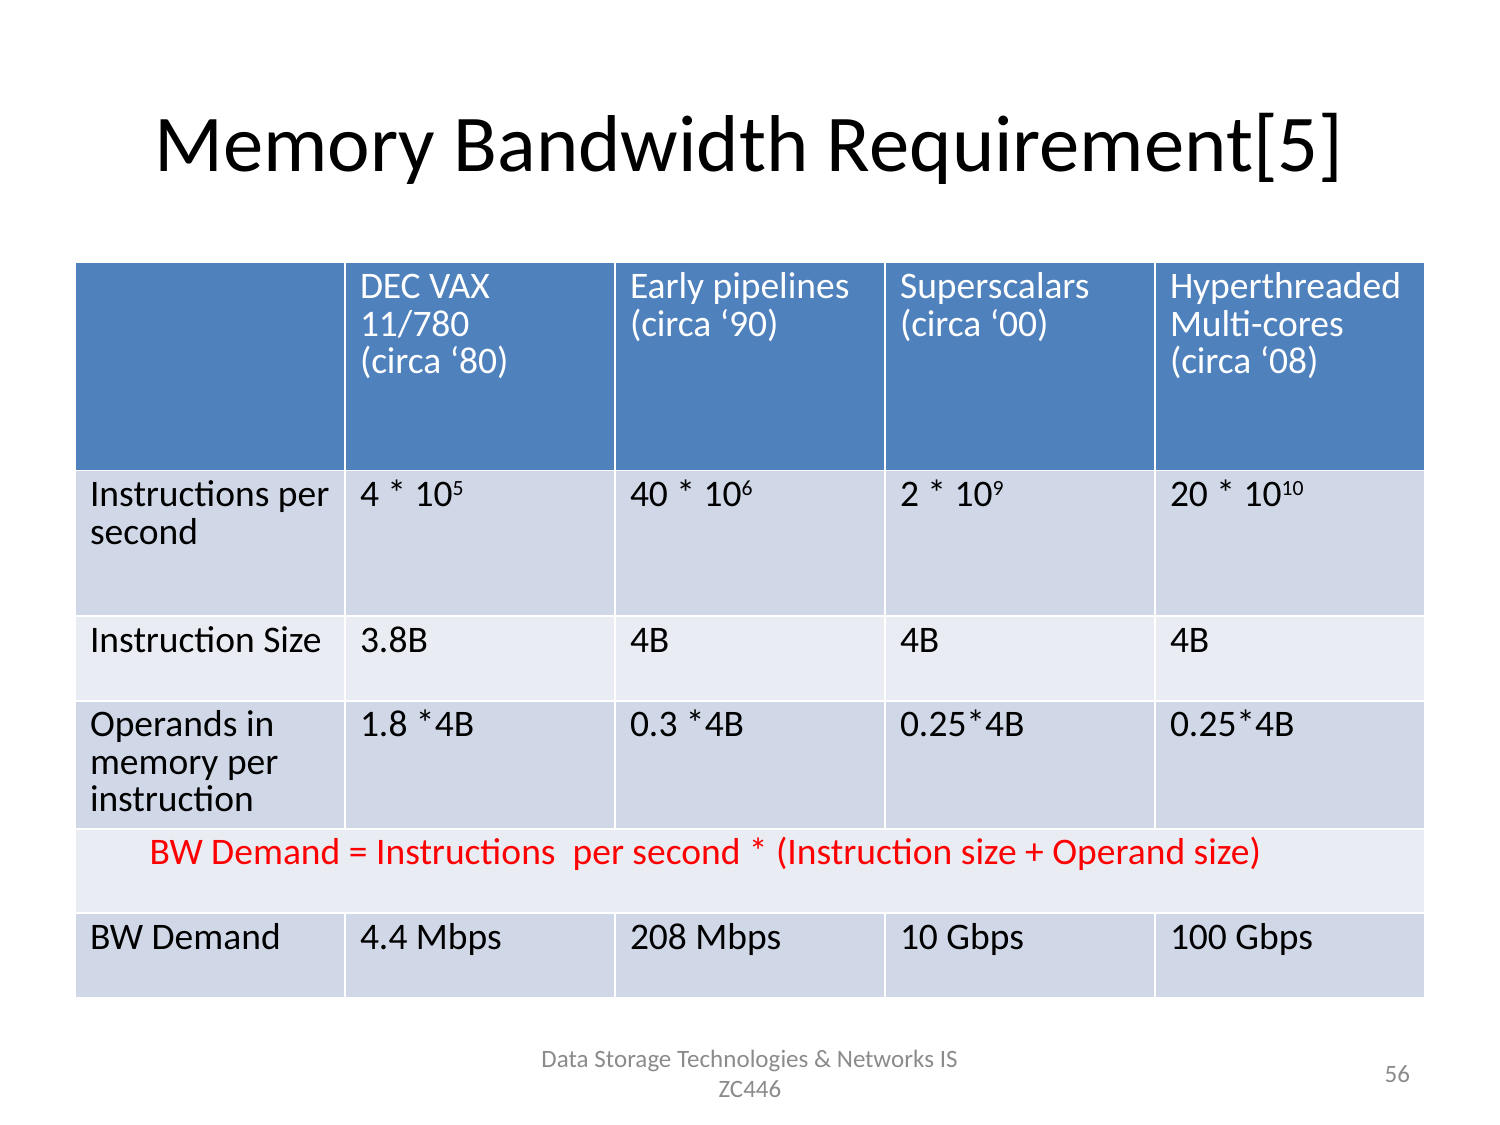

# Memory Bandwidth Requirement[5]
|  | DEC VAX 11/780 (circa ‘80) | Early pipelines (circa ‘90) | Superscalars (circa ‘00) | Hyperthreaded Multi-cores (circa ‘08) |
| --- | --- | --- | --- | --- |
| Instructions per second | 4 \* 105 | 40 \* 106 | 2 \* 109 | 20 \* 1010 |
| Instruction Size | 3.8B | 4B | 4B | 4B |
| Operands in memory per instruction | 1.8 \*4B | 0.3 \*4B | 0.25\*4B | 0.25\*4B |
| BW Demand = Instructions per second \* (Instruction size + Operand size) |  |  |  |  |
| BW Demand | 4.4 Mbps | 208 Mbps | 10 Gbps | 100 Gbps |
Data Storage Technologies & Networks IS ZC446
56